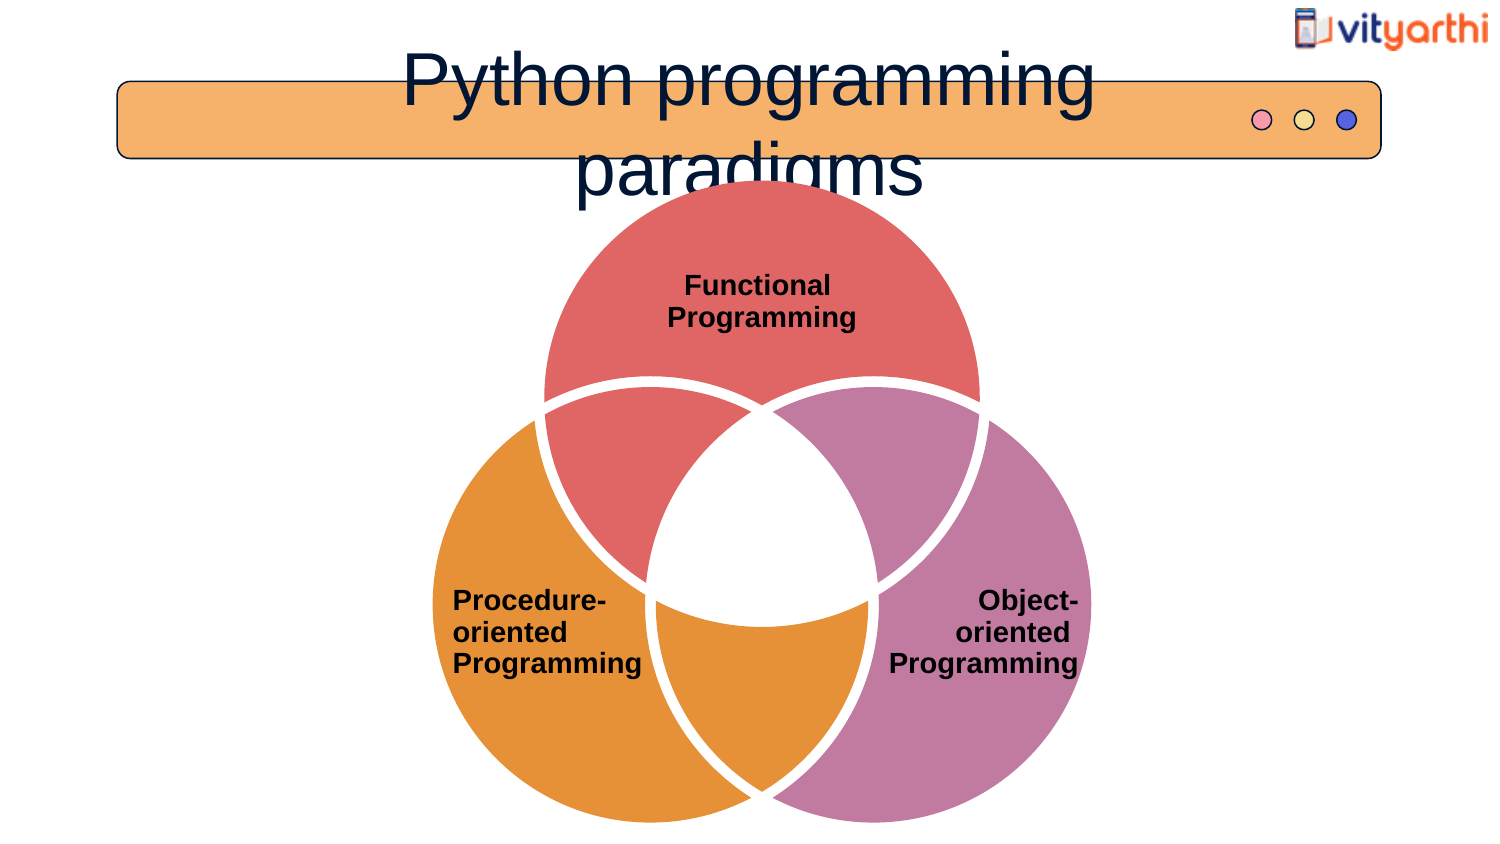

Python programming paradigms

Functional
Programming

Procedure-
oriented
Programming
Object-
oriented
Programming